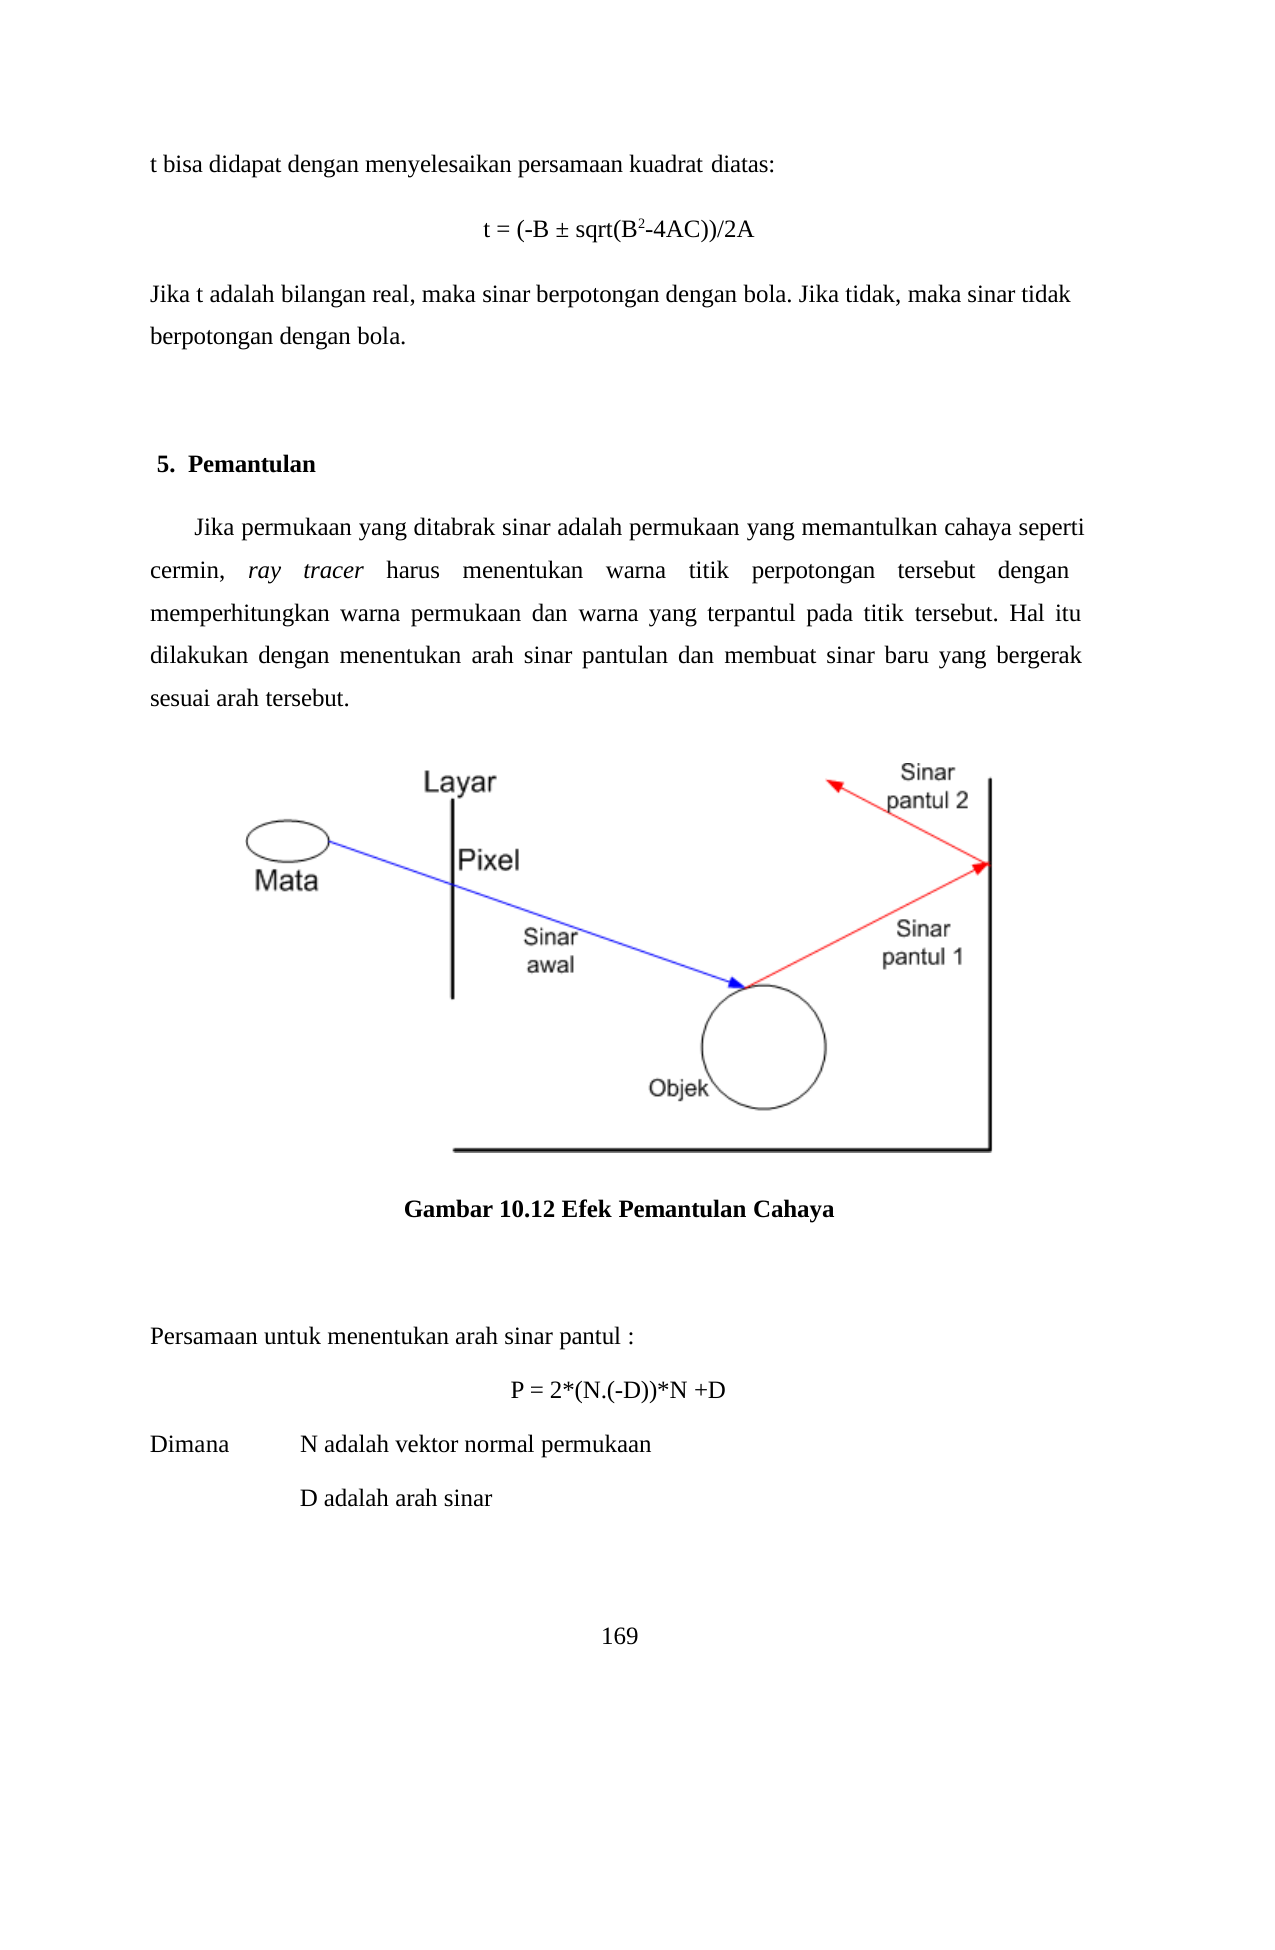

t bisa didapat dengan menyelesaikan persamaan kuadrat diatas:

t = (-B ± sqrt(B2-4AC))/2A
Jika t adalah bilangan real, maka sinar berpotongan dengan bola. Jika tidak, maka sinar tidak  berpotongan dengan bola.
5. Pemantulan
Jika permukaan yang ditabrak sinar adalah permukaan yang memantulkan cahaya seperti  cermin, ray tracer harus menentukan warna titik perpotongan tersebut dengan  memperhitungkan warna permukaan dan warna yang terpantul pada titik tersebut. Hal itu  dilakukan dengan menentukan arah sinar pantulan dan membuat sinar baru yang bergerak  sesuai arah tersebut.

Gambar 10.12 Efek Pemantulan Cahaya
Persamaan untuk menentukan arah sinar pantul :
P = 2*(N.(-D))*N +D
Dimana
N adalah vektor normal permukaan
D adalah arah sinar
169